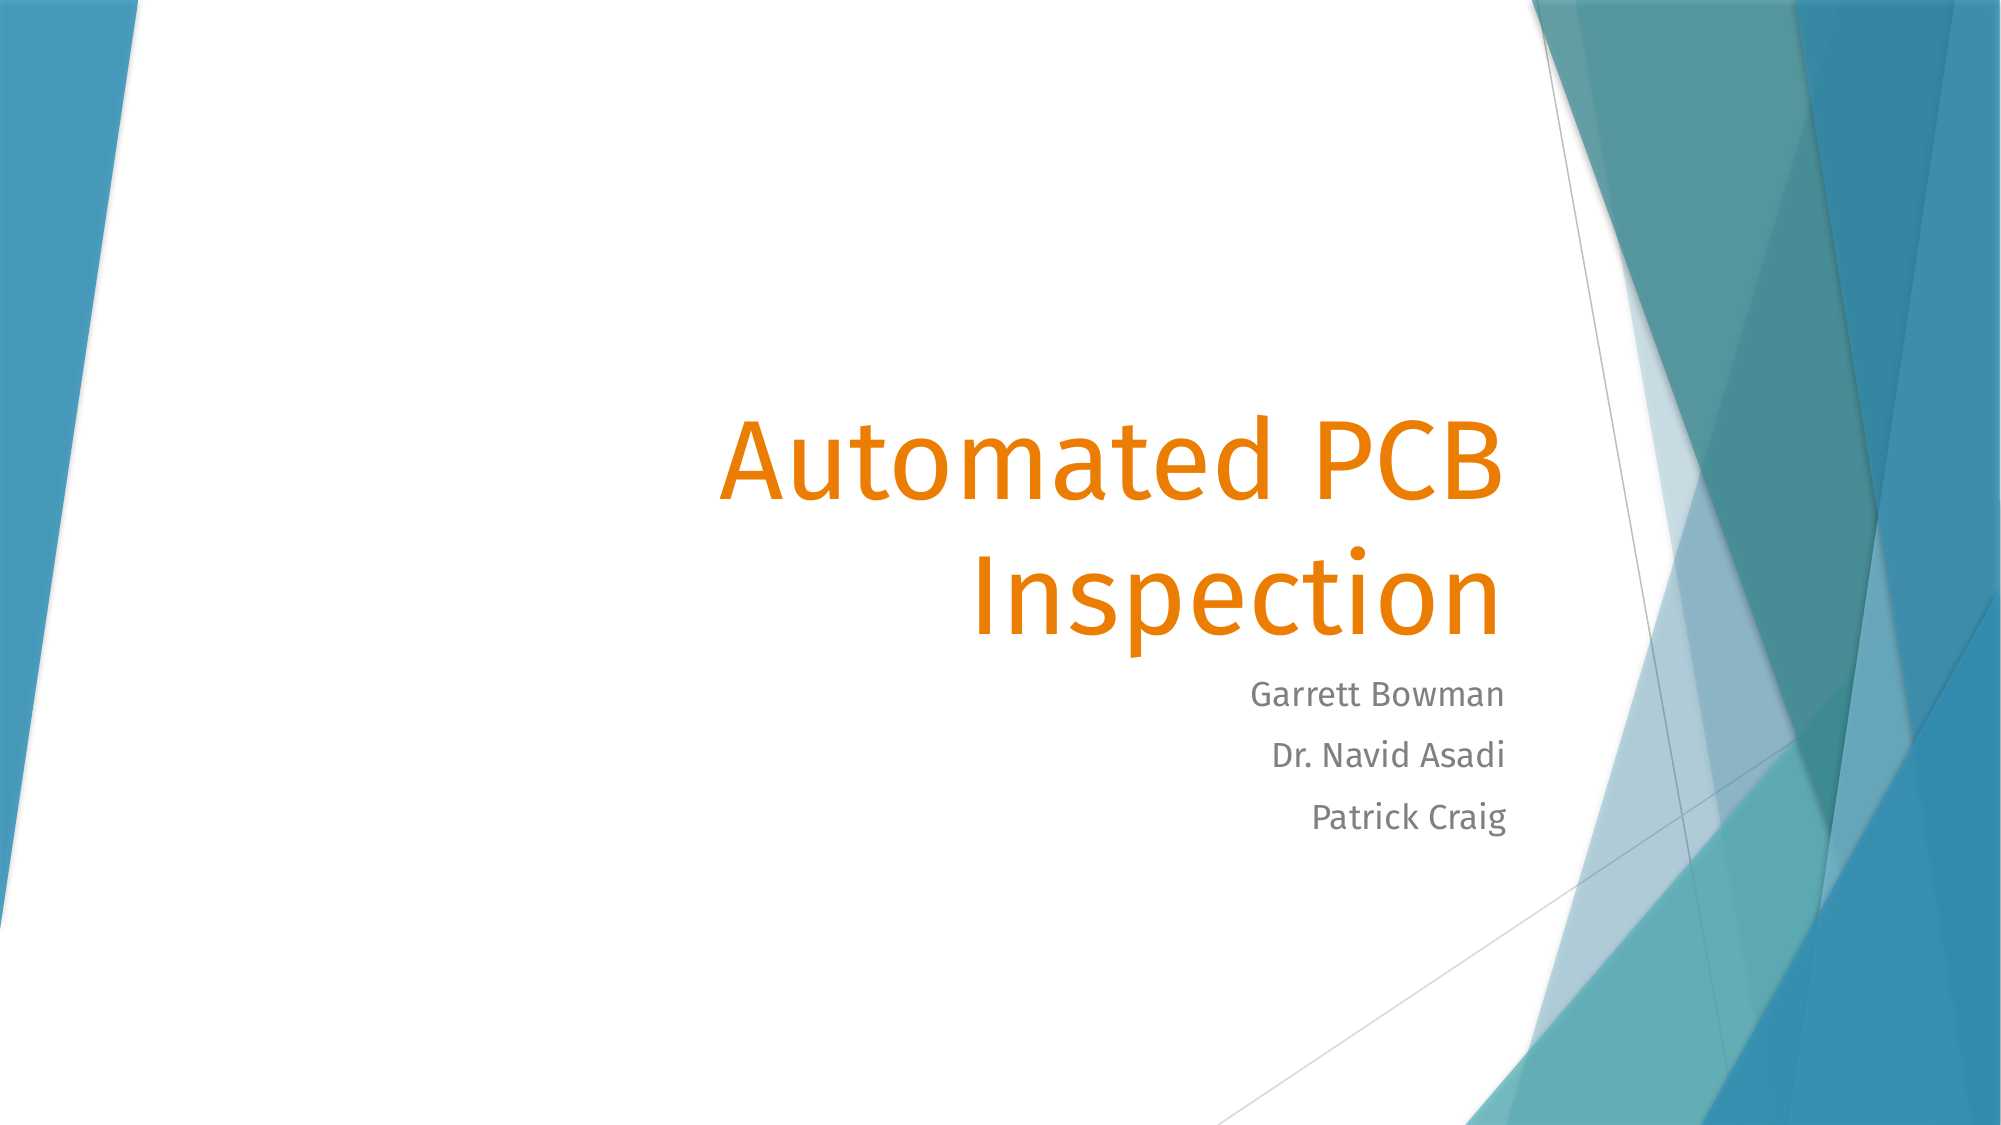

# Automated PCB Inspection
Garrett Bowman
Dr. Navid Asadi
Patrick Craig